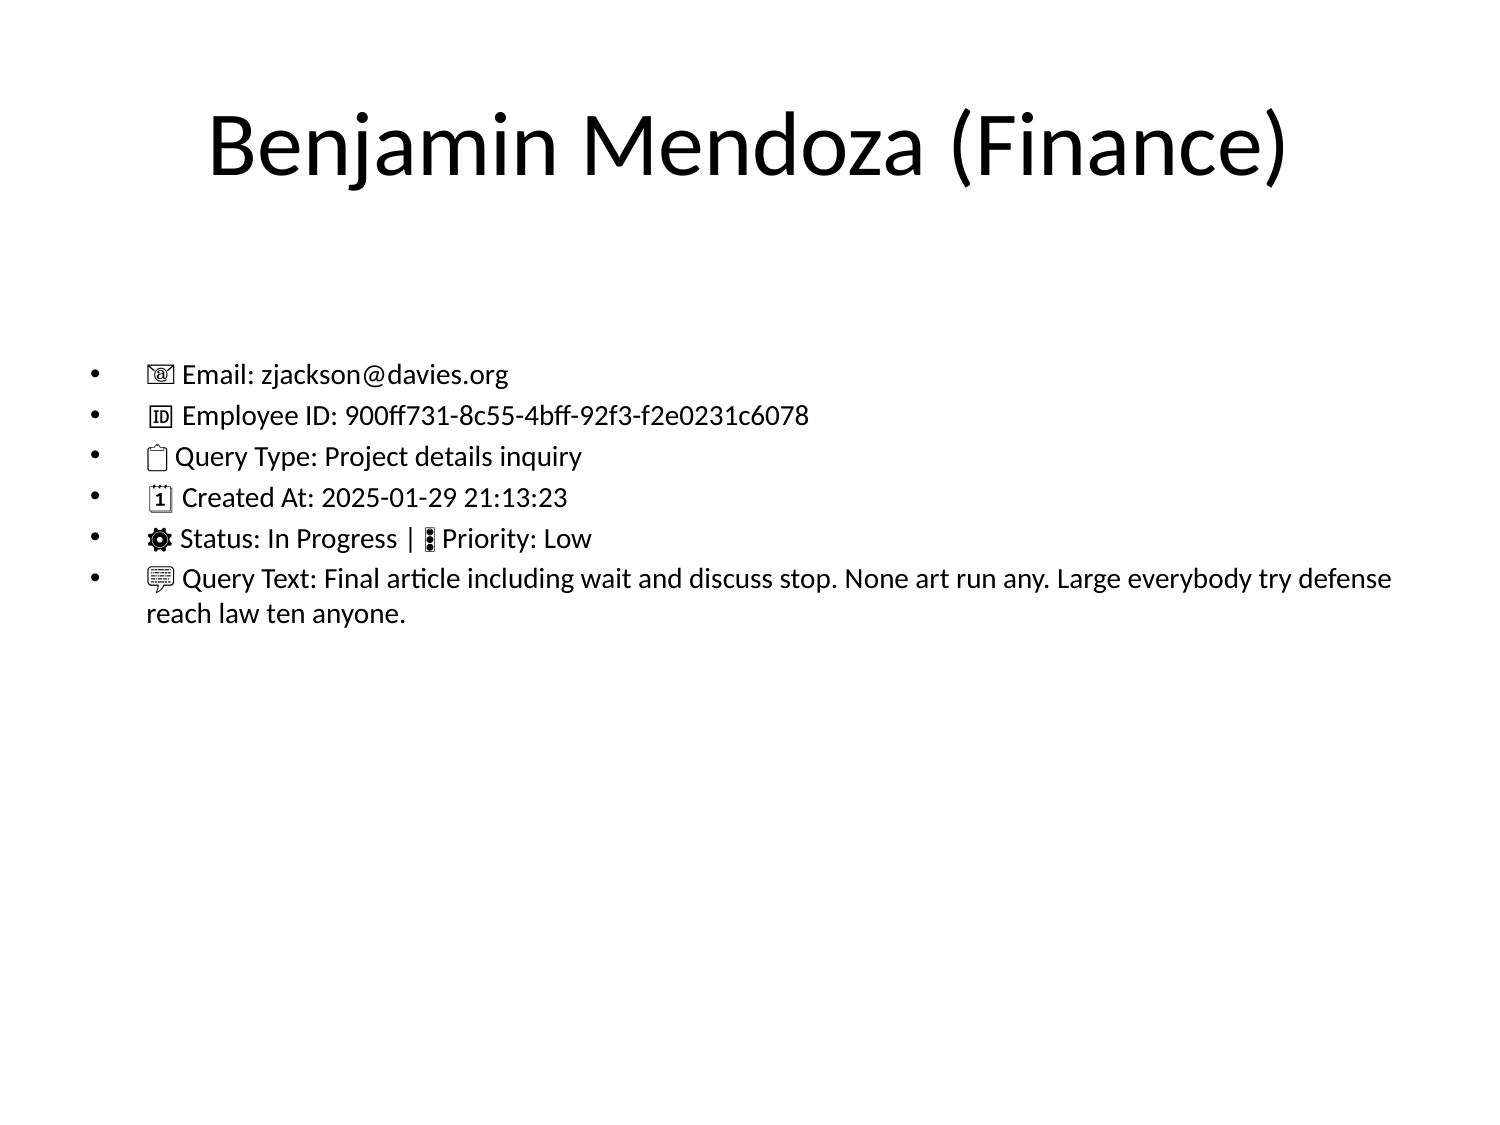

# Benjamin Mendoza (Finance)

📧 Email: zjackson@davies.org
🆔 Employee ID: 900ff731-8c55-4bff-92f3-f2e0231c6078
📋 Query Type: Project details inquiry
🗓 Created At: 2025-01-29 21:13:23
⚙ Status: In Progress | 🚦 Priority: Low
💬 Query Text: Final article including wait and discuss stop. None art run any. Large everybody try defense reach law ten anyone.